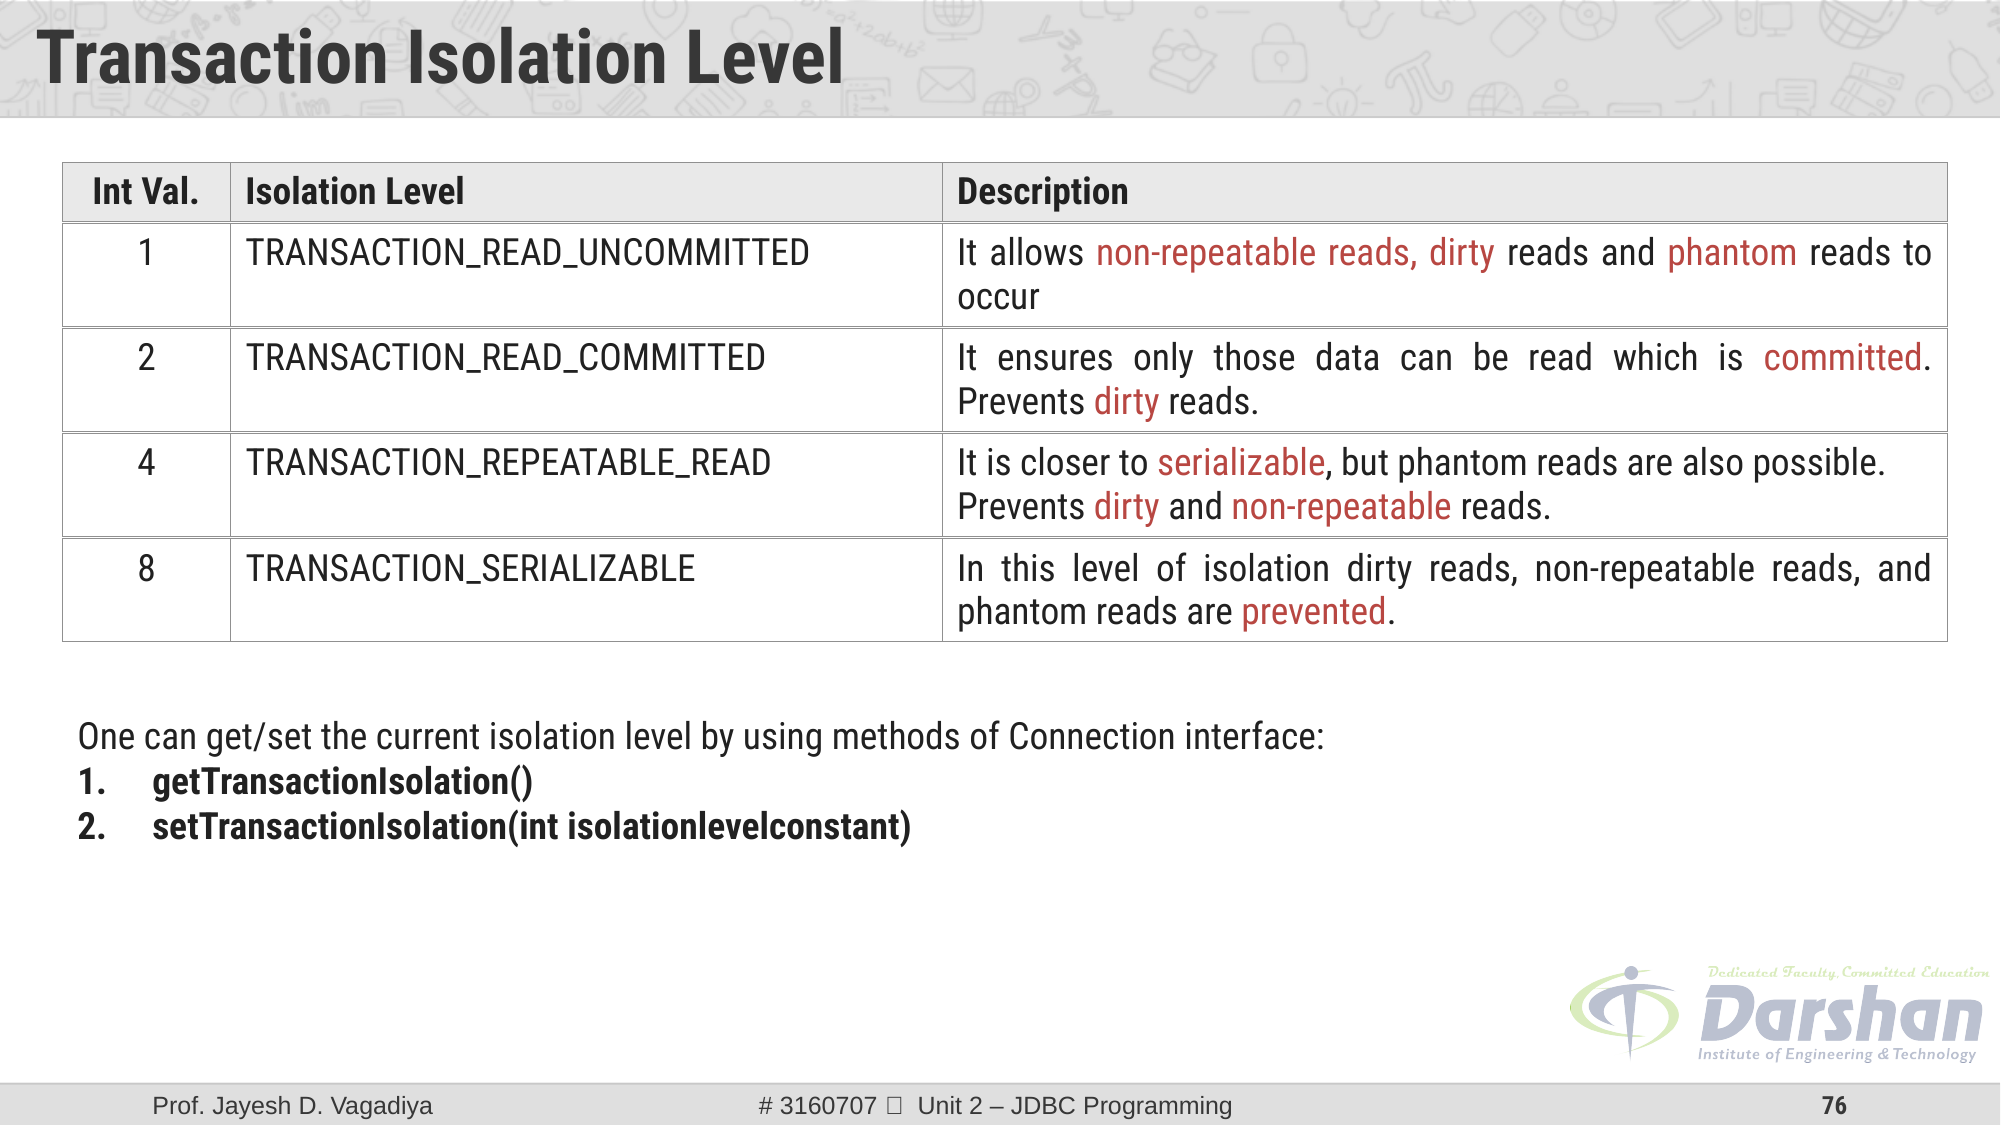

# Transaction Isolation Level
| Int Val. | Isolation Level | Description |
| --- | --- | --- |
| 1 | TRANSACTION\_READ\_UNCOMMITTED | It allows non-repeatable reads, dirty reads and phantom reads to occur |
| --- | --- | --- |
| 2 | TRANSACTION\_READ\_COMMITTED | It ensures only those data can be read which is committed. Prevents dirty reads. |
| --- | --- | --- |
| 4 | TRANSACTION\_REPEATABLE\_READ | It is closer to serializable, but phantom reads are also possible. Prevents dirty and non-repeatable reads. |
| --- | --- | --- |
| 8 | TRANSACTION\_SERIALIZABLE | In this level of isolation dirty reads, non-repeatable reads, and phantom reads are prevented. |
| --- | --- | --- |
One can get/set the current isolation level by using methods of Connection interface:
getTransactionIsolation()
setTransactionIsolation(int isolationlevelconstant)